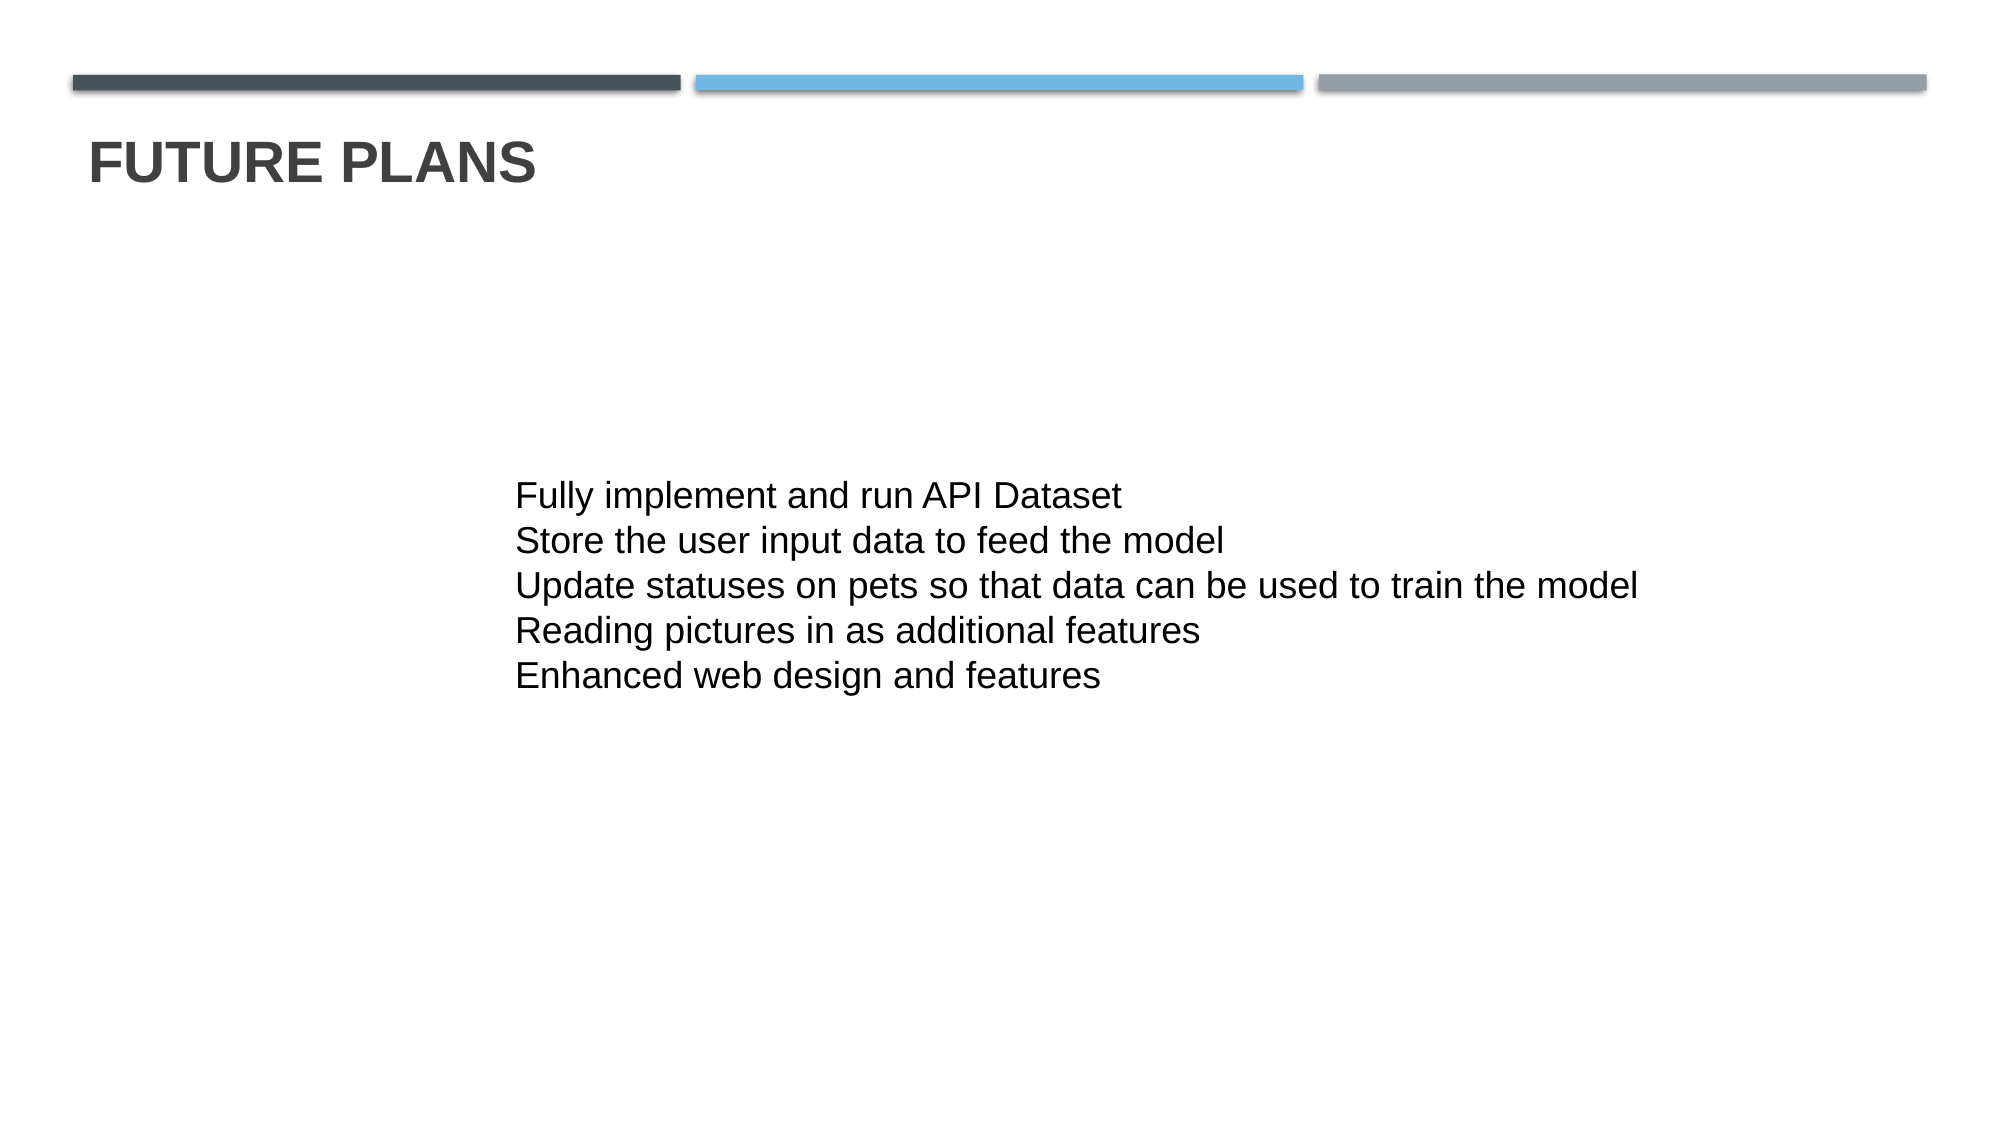

# Future plans

Fully implement and run API Dataset
Store the user input data to feed the model
Update statuses on pets so that data can be used to train the model
Reading pictures in as additional features
Enhanced web design and features